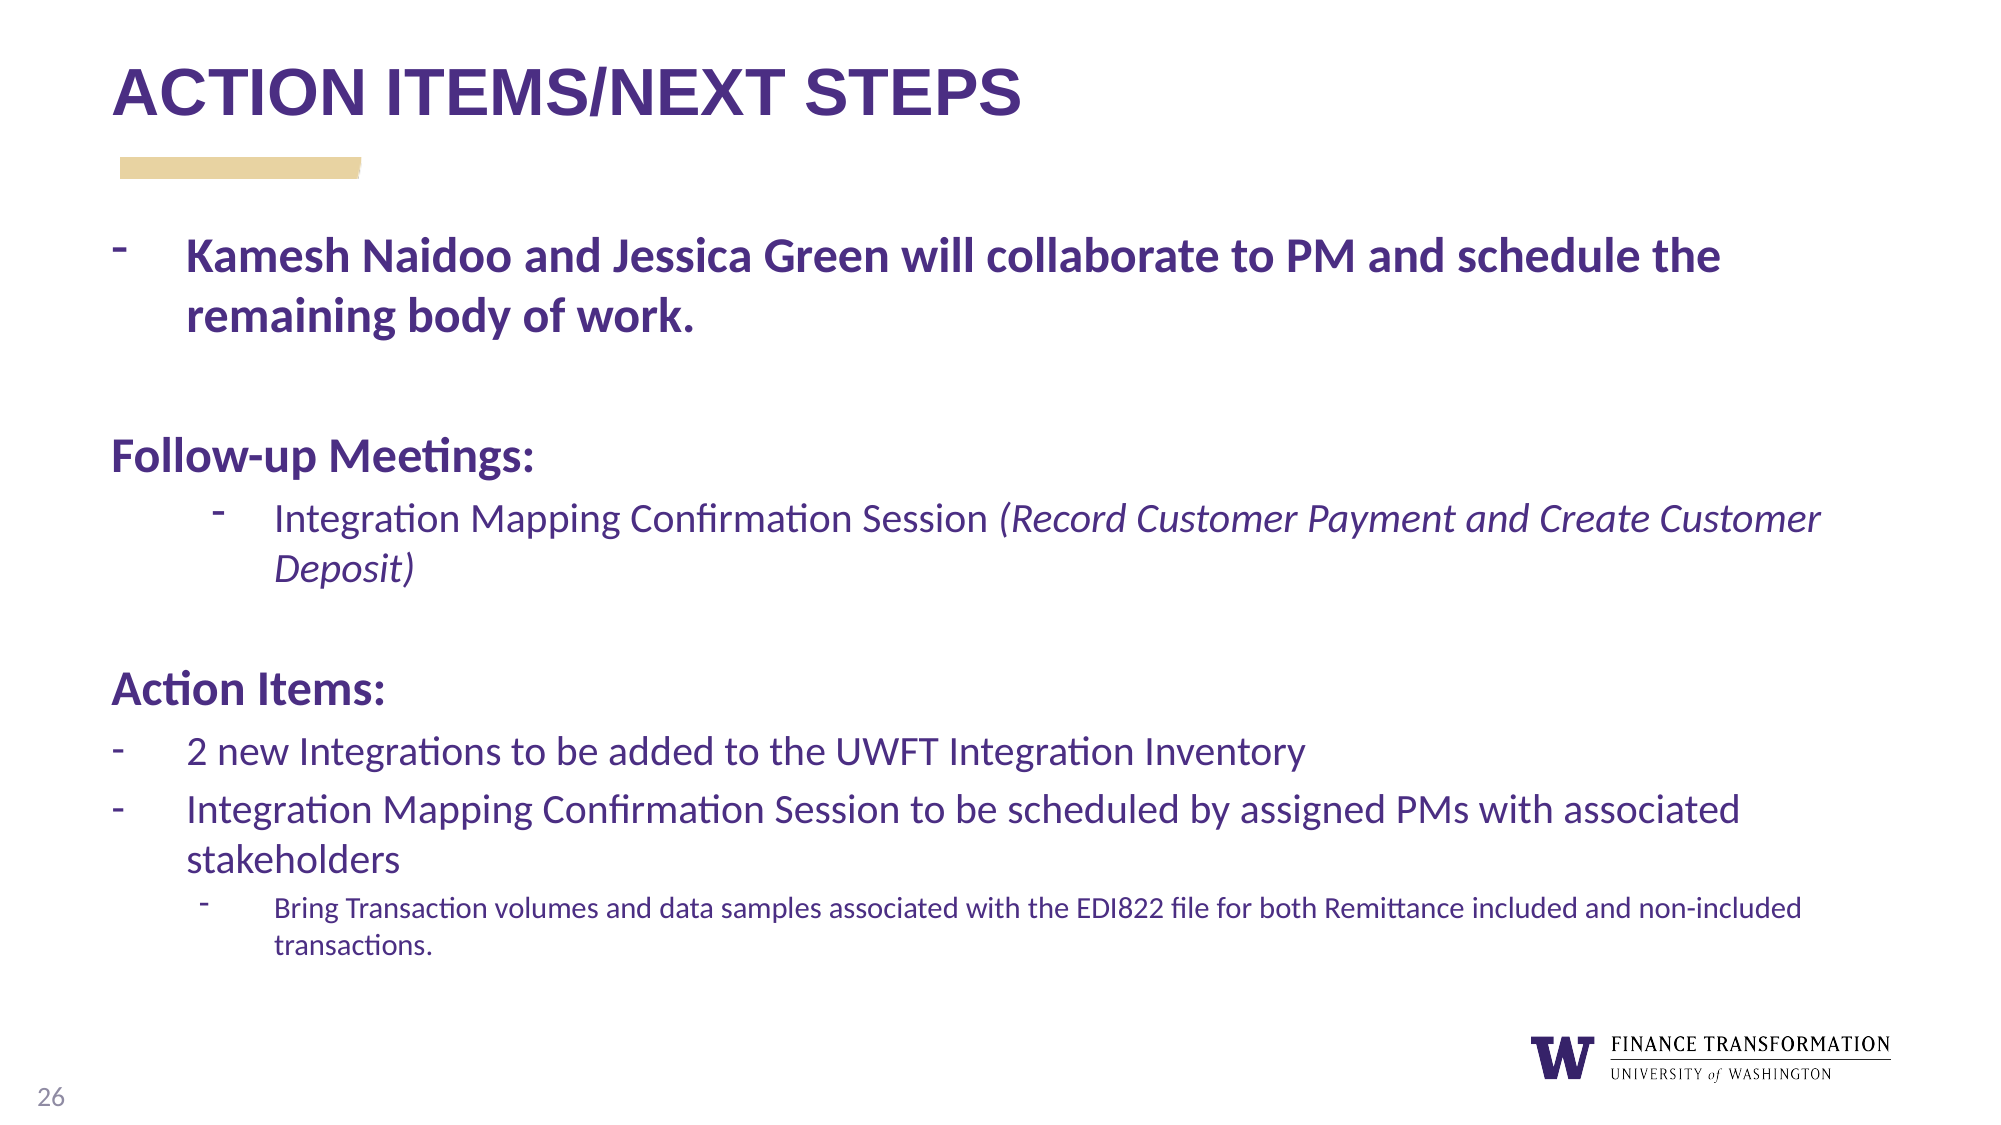

# Action Items/Next Steps
Kamesh Naidoo and Jessica Green will collaborate to PM and schedule the remaining body of work.

Follow-up Meetings:
Integration Mapping Confirmation Session (Record Customer Payment and Create Customer Deposit)

Action Items:
2 new Integrations to be added to the UWFT Integration Inventory
Integration Mapping Confirmation Session to be scheduled by assigned PMs with associated stakeholders
Bring Transaction volumes and data samples associated with the EDI822 file for both Remittance included and non-included transactions.